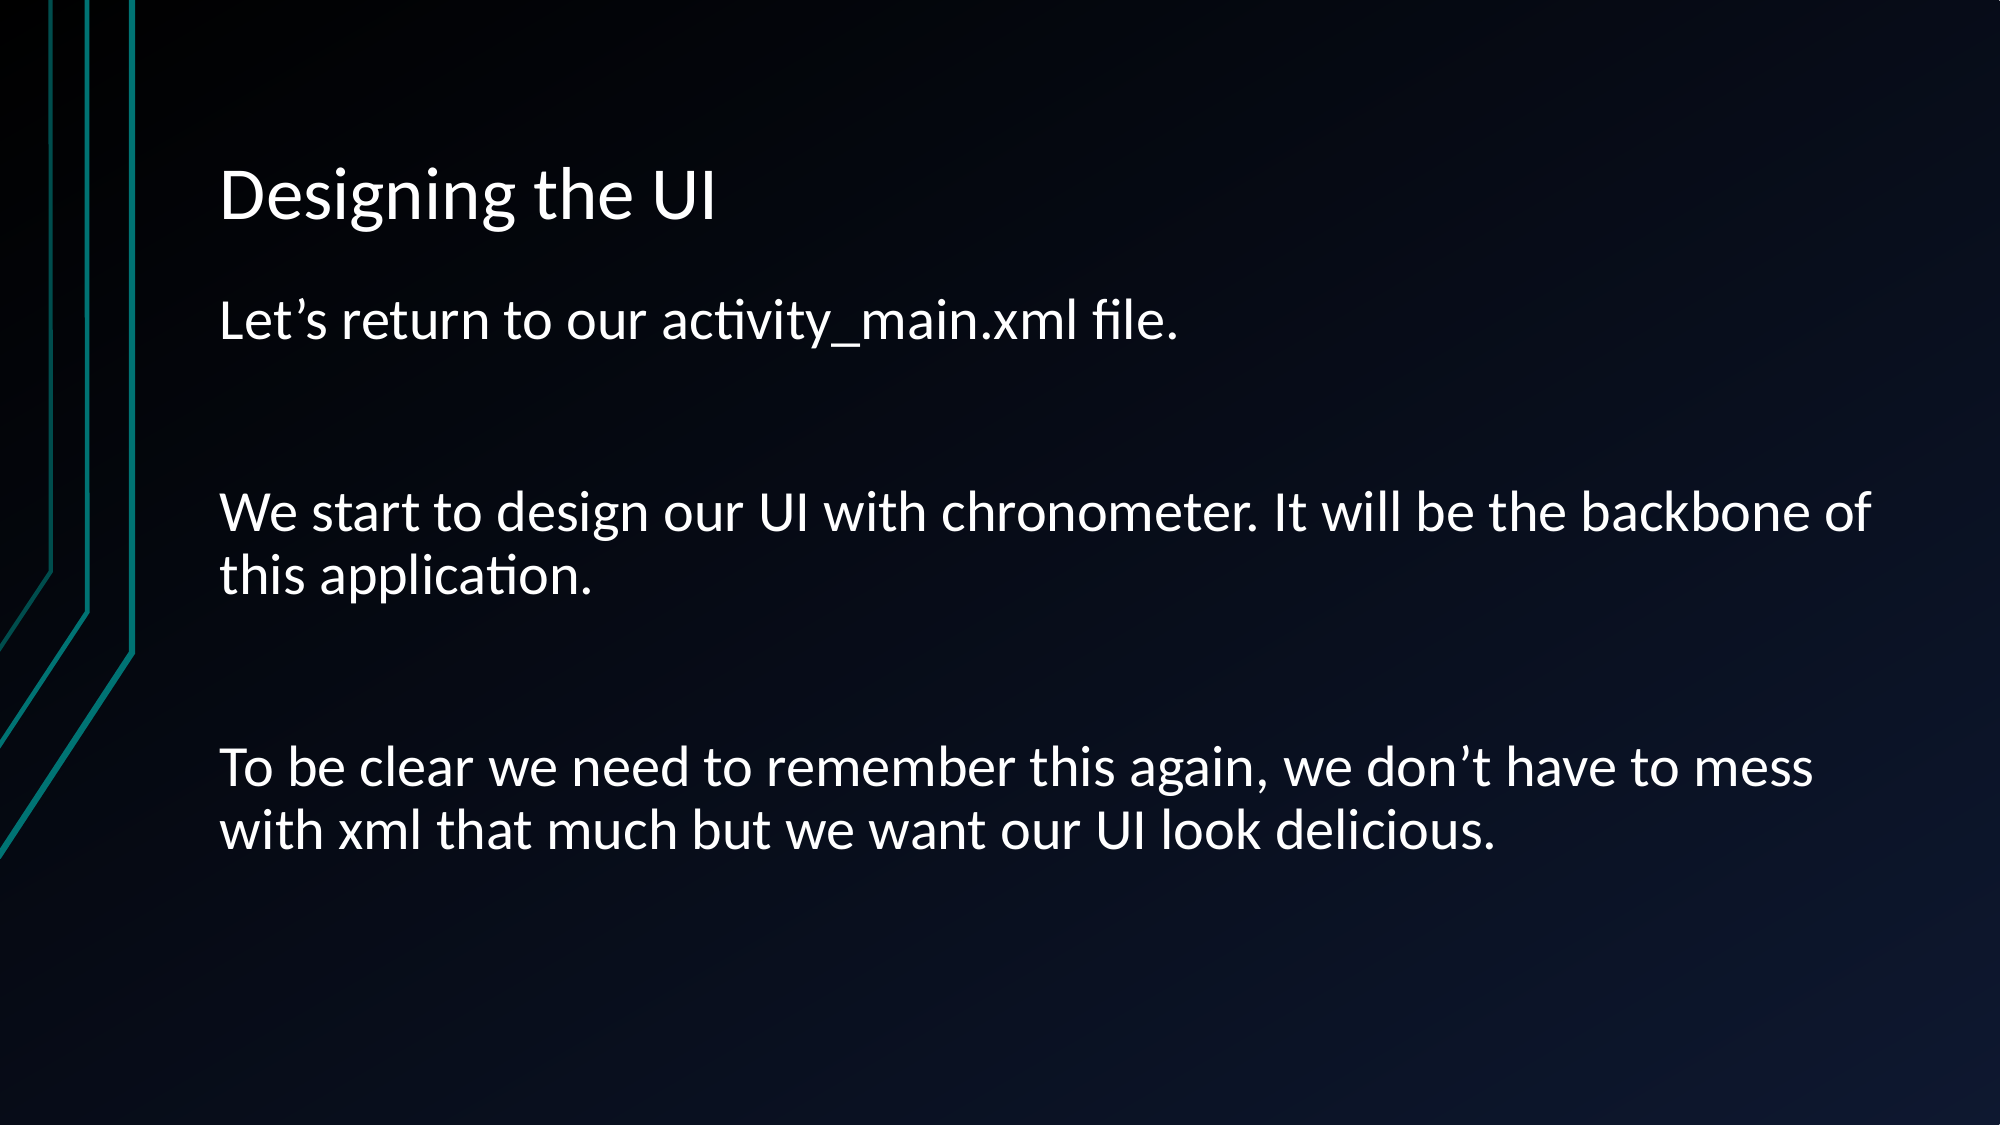

# Designing the UI
Let’s return to our activity_main.xml file.

We start to design our UI with chronometer. It will be the backbone of this application.

To be clear we need to remember this again, we don’t have to mess with xml that much but we want our UI look delicious.